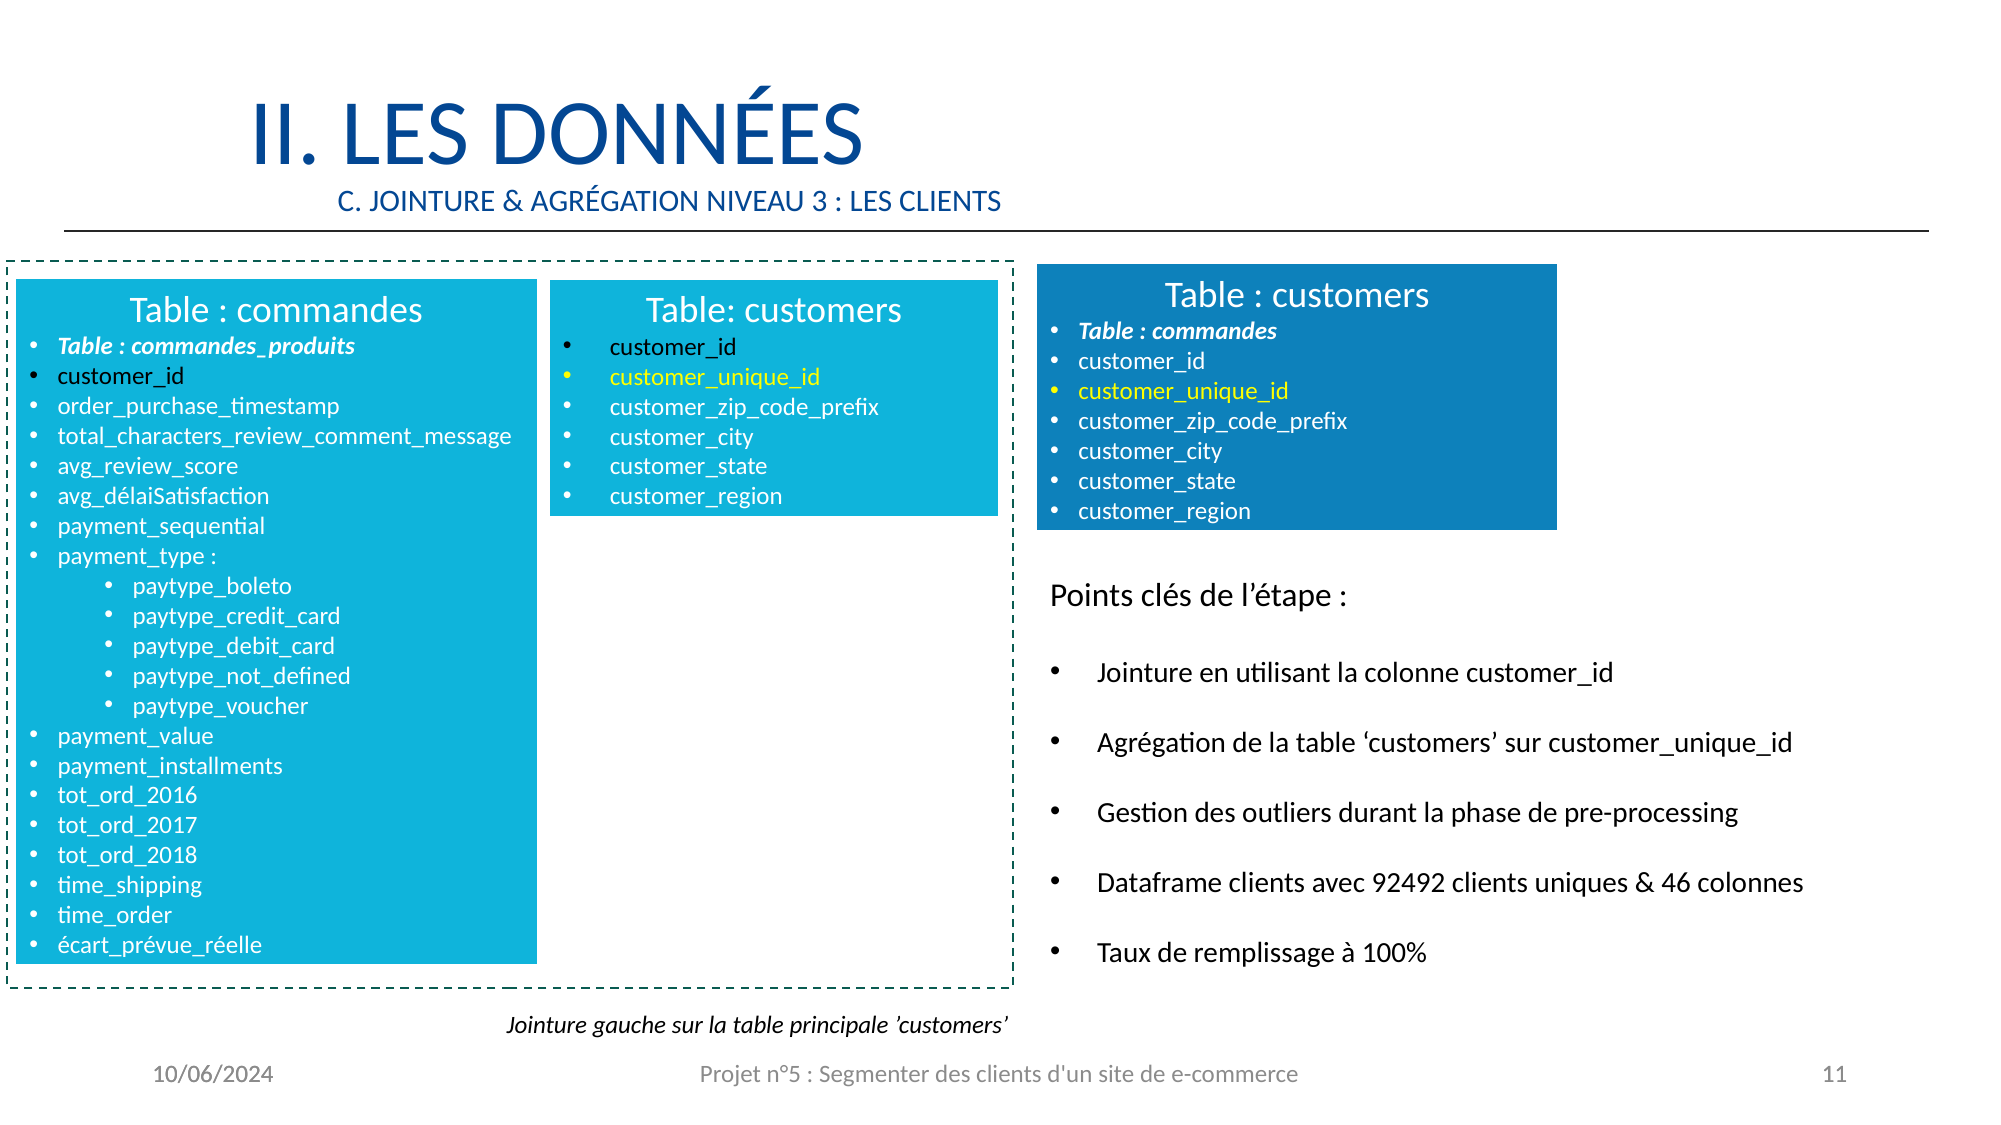

II. Les données
C. Jointure & agrégation niveau 3 : les clients

Table : customers
Table : commandes
customer_id
customer_unique_id
customer_zip_code_prefix
customer_city
customer_state
customer_region
Table : commandes
Table : commandes_produits
customer_id
order_purchase_timestamp
total_characters_review_comment_message
avg_review_score
avg_délaiSatisfaction
payment_sequential
payment_type :
paytype_boleto
paytype_credit_card
paytype_debit_card
paytype_not_defined
paytype_voucher
payment_value
payment_installments
tot_ord_2016
tot_ord_2017
tot_ord_2018
time_shipping
time_order
écart_prévue_réelle
Table: customers
customer_id
customer_unique_id
customer_zip_code_prefix
customer_city
customer_state
customer_region
Points clés de l’étape :

Jointure en utilisant la colonne customer_id

Agrégation de la table ‘customers’ sur customer_unique_id

Gestion des outliers durant la phase de pre-processing

Dataframe clients avec 92492 clients uniques & 46 colonnes

Taux de remplissage à 100%
Jointure gauche sur la table principale ’customers’
10/06/2024
10/06/2024
Projet n°5 : Segmenter des clients d'un site de e-commerce
11
11